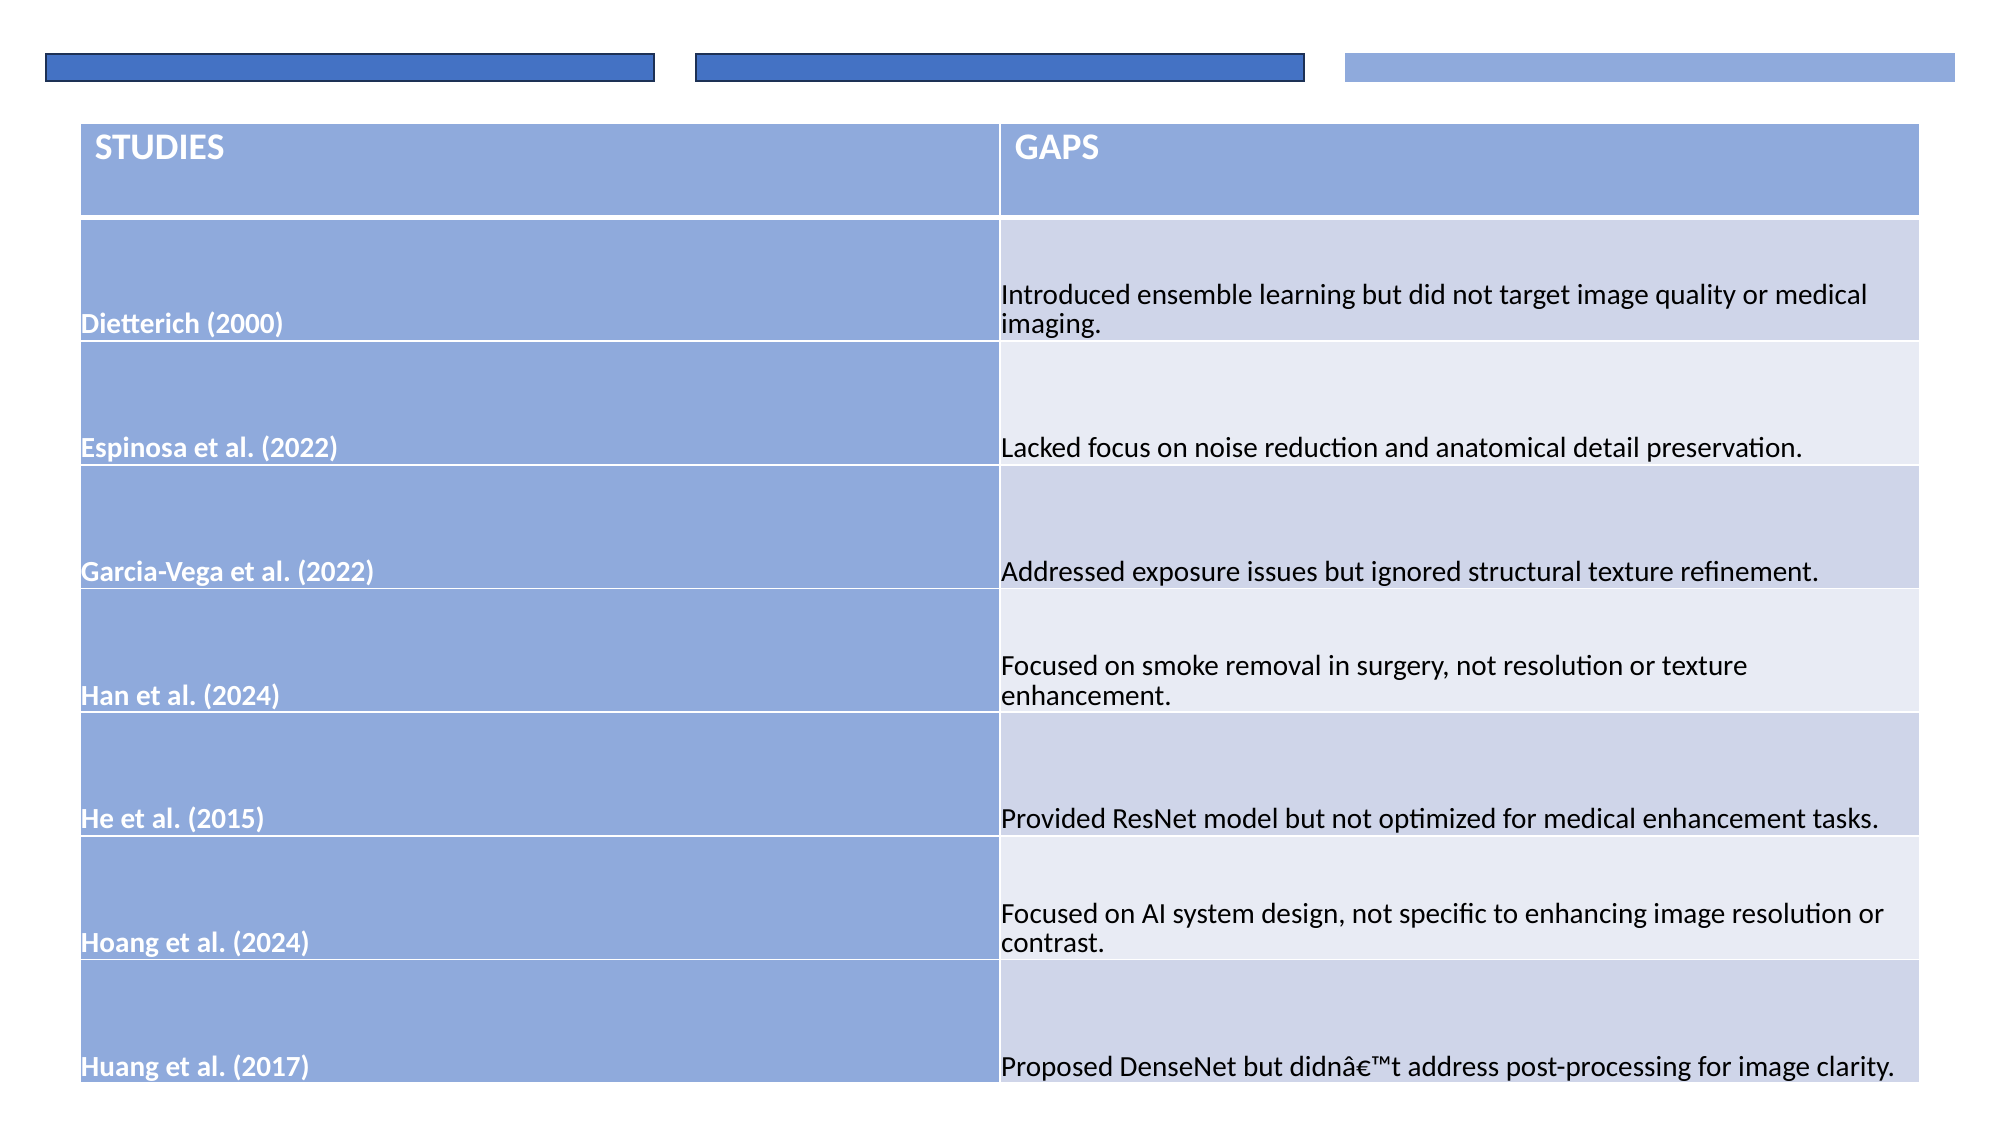

| STUDIES | GAPS |
| --- | --- |
| Dietterich (2000) | Introduced ensemble learning but did not target image quality or medical imaging. |
| Espinosa et al. (2022) | Lacked focus on noise reduction and anatomical detail preservation. |
| Garcia-Vega et al. (2022) | Addressed exposure issues but ignored structural texture refinement. |
| Han et al. (2024) | Focused on smoke removal in surgery, not resolution or texture enhancement. |
| He et al. (2015) | Provided ResNet model but not optimized for medical enhancement tasks. |
| Hoang et al. (2024) | Focused on AI system design, not specific to enhancing image resolution or contrast. |
| Huang et al. (2017) | Proposed DenseNet but didnâ€™t address post-processing for image clarity. |